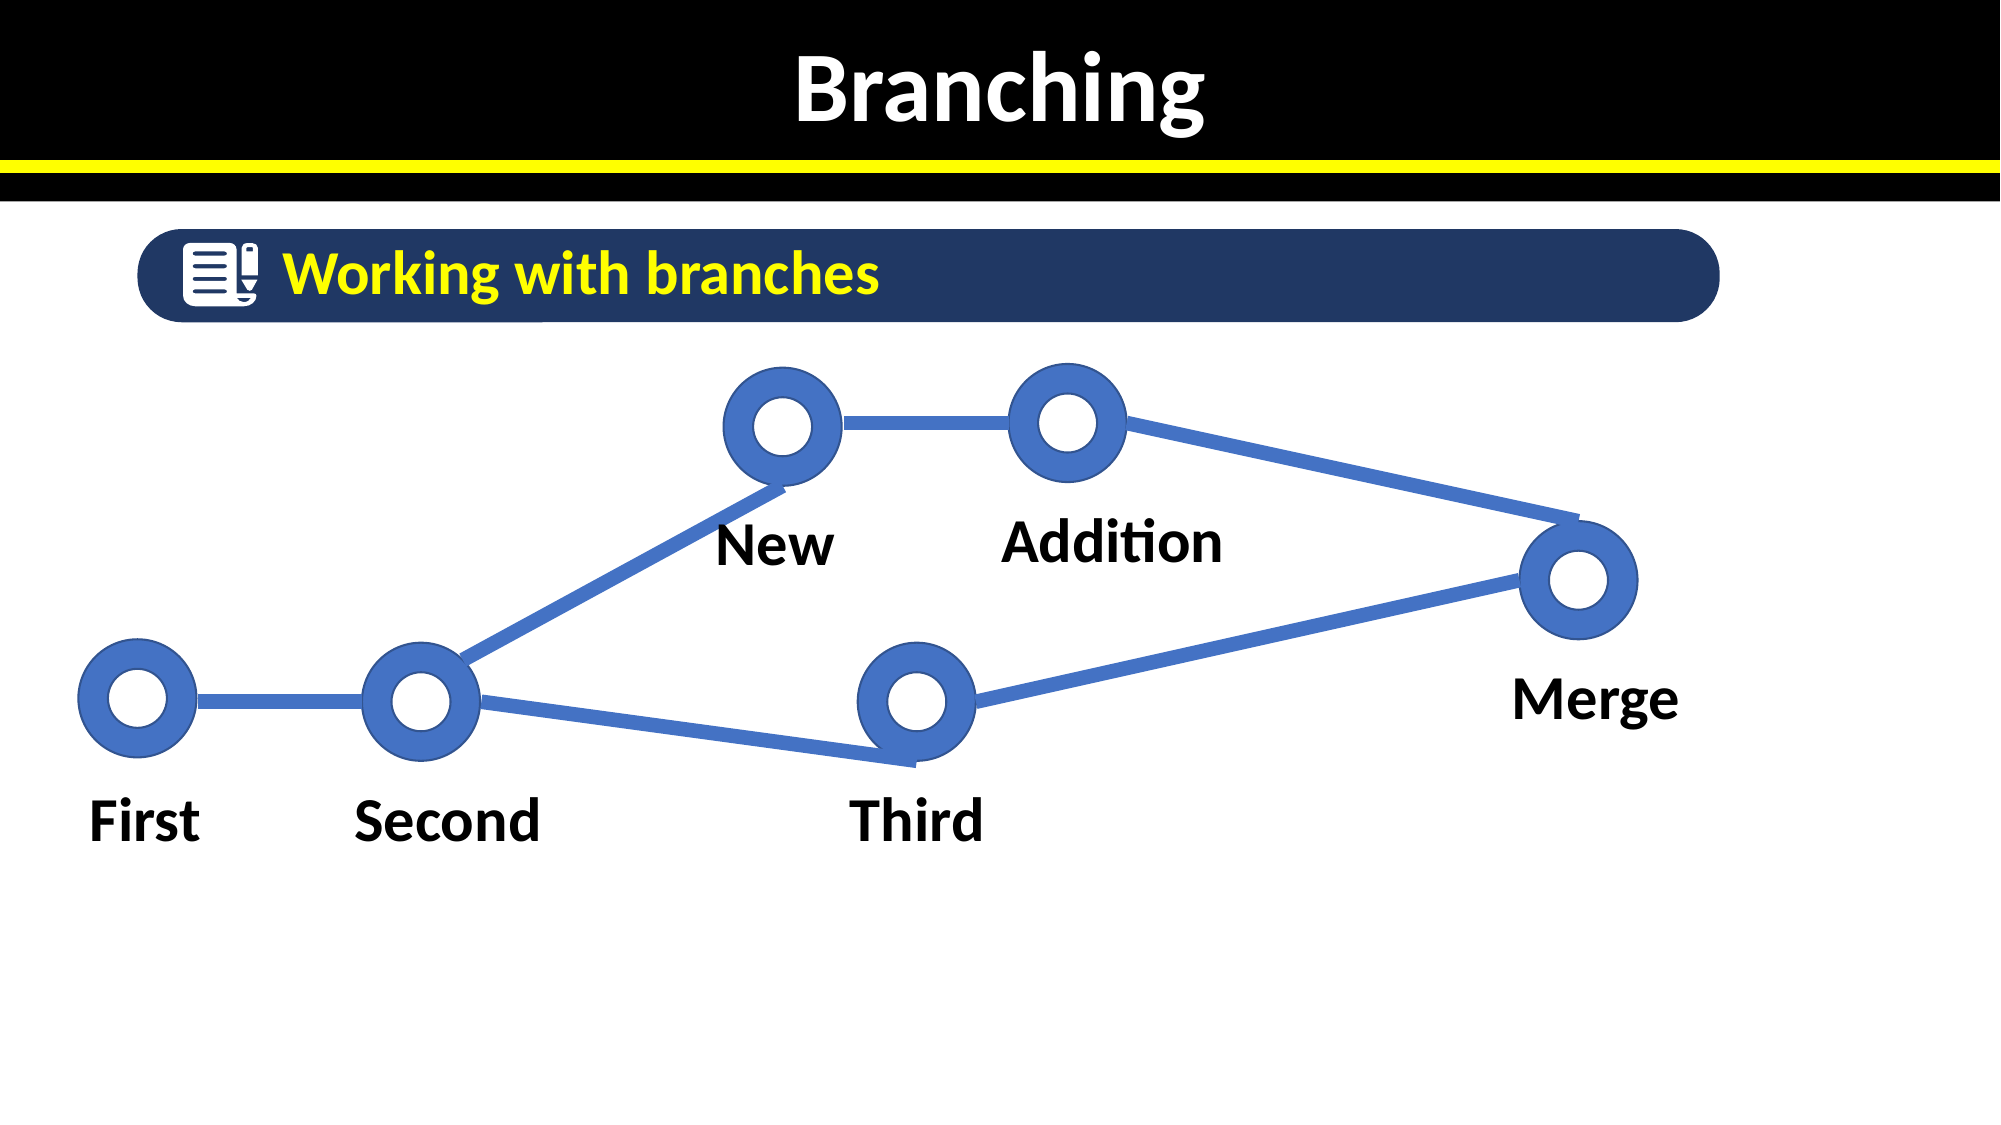

Mobile Computing

Branching
Working with branches

Addition
New

Merge
First
Second
Third